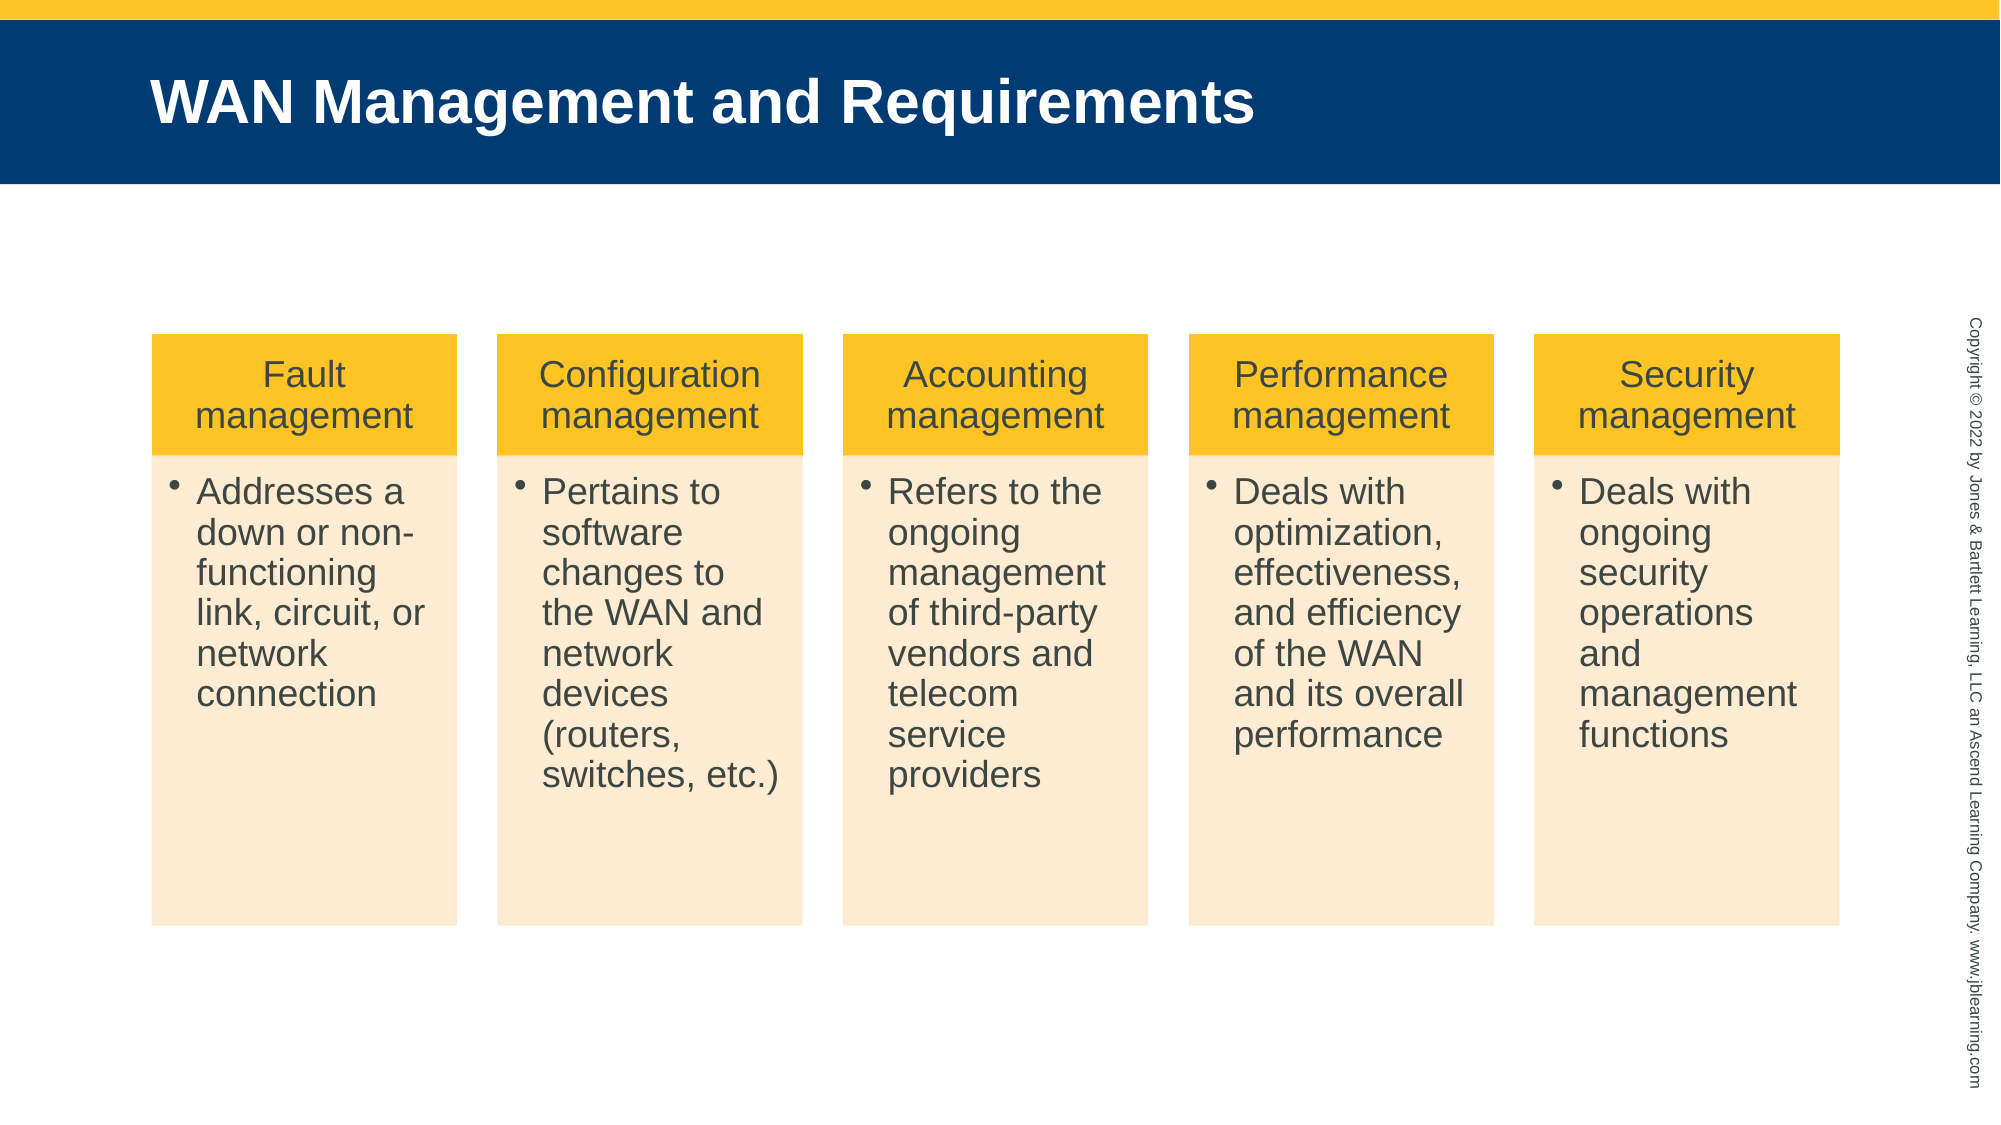

# WAN Management and Requirements
Fault management
Addresses a down or non-functioning link, circuit, or network connection
Configuration management
Pertains to software changes to the WAN and network devices (routers, switches, etc.)
Accounting management
Refers to the ongoing management of third-party vendors and telecom service providers
Performance management
Deals with optimization, effectiveness, and efficiency of the WAN and its overall performance
Security management
Deals with ongoing security operations and management functions